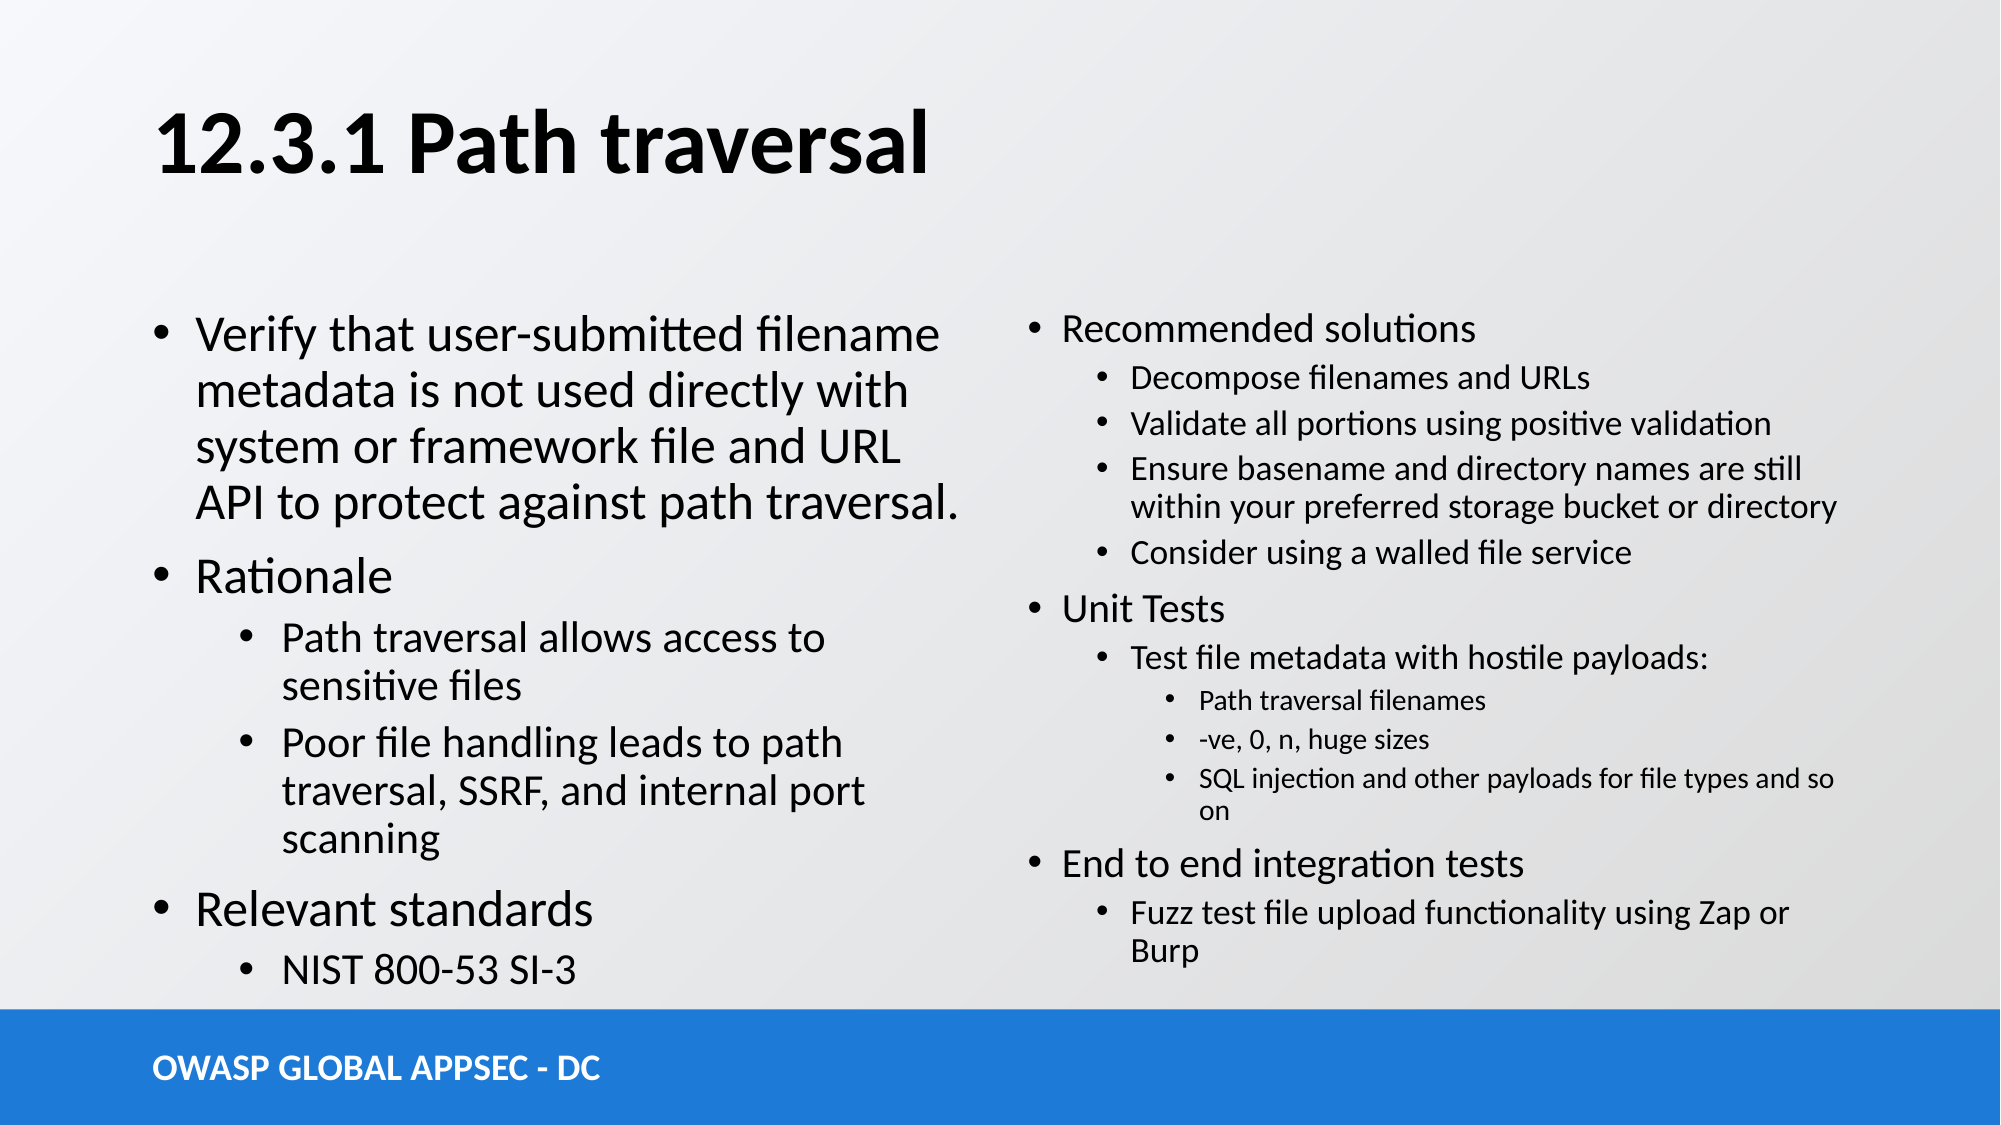

# 12.3.1 Path traversal
Verify that user-submitted filename metadata is not used directly with system or framework file and URL API to protect against path traversal.
Rationale
Path traversal allows access to sensitive files
Poor file handling leads to path traversal, SSRF, and internal port scanning
Relevant standards
NIST 800-53 SI-3

Recommended solutions
Decompose filenames and URLs
Validate all portions using positive validation
Ensure basename and directory names are still within your preferred storage bucket or directory
Consider using a walled file service
Unit Tests
Test file metadata with hostile payloads:
Path traversal filenames
-ve, 0, n, huge sizes
SQL injection and other payloads for file types and so on
End to end integration tests
Fuzz test file upload functionality using Zap or Burp